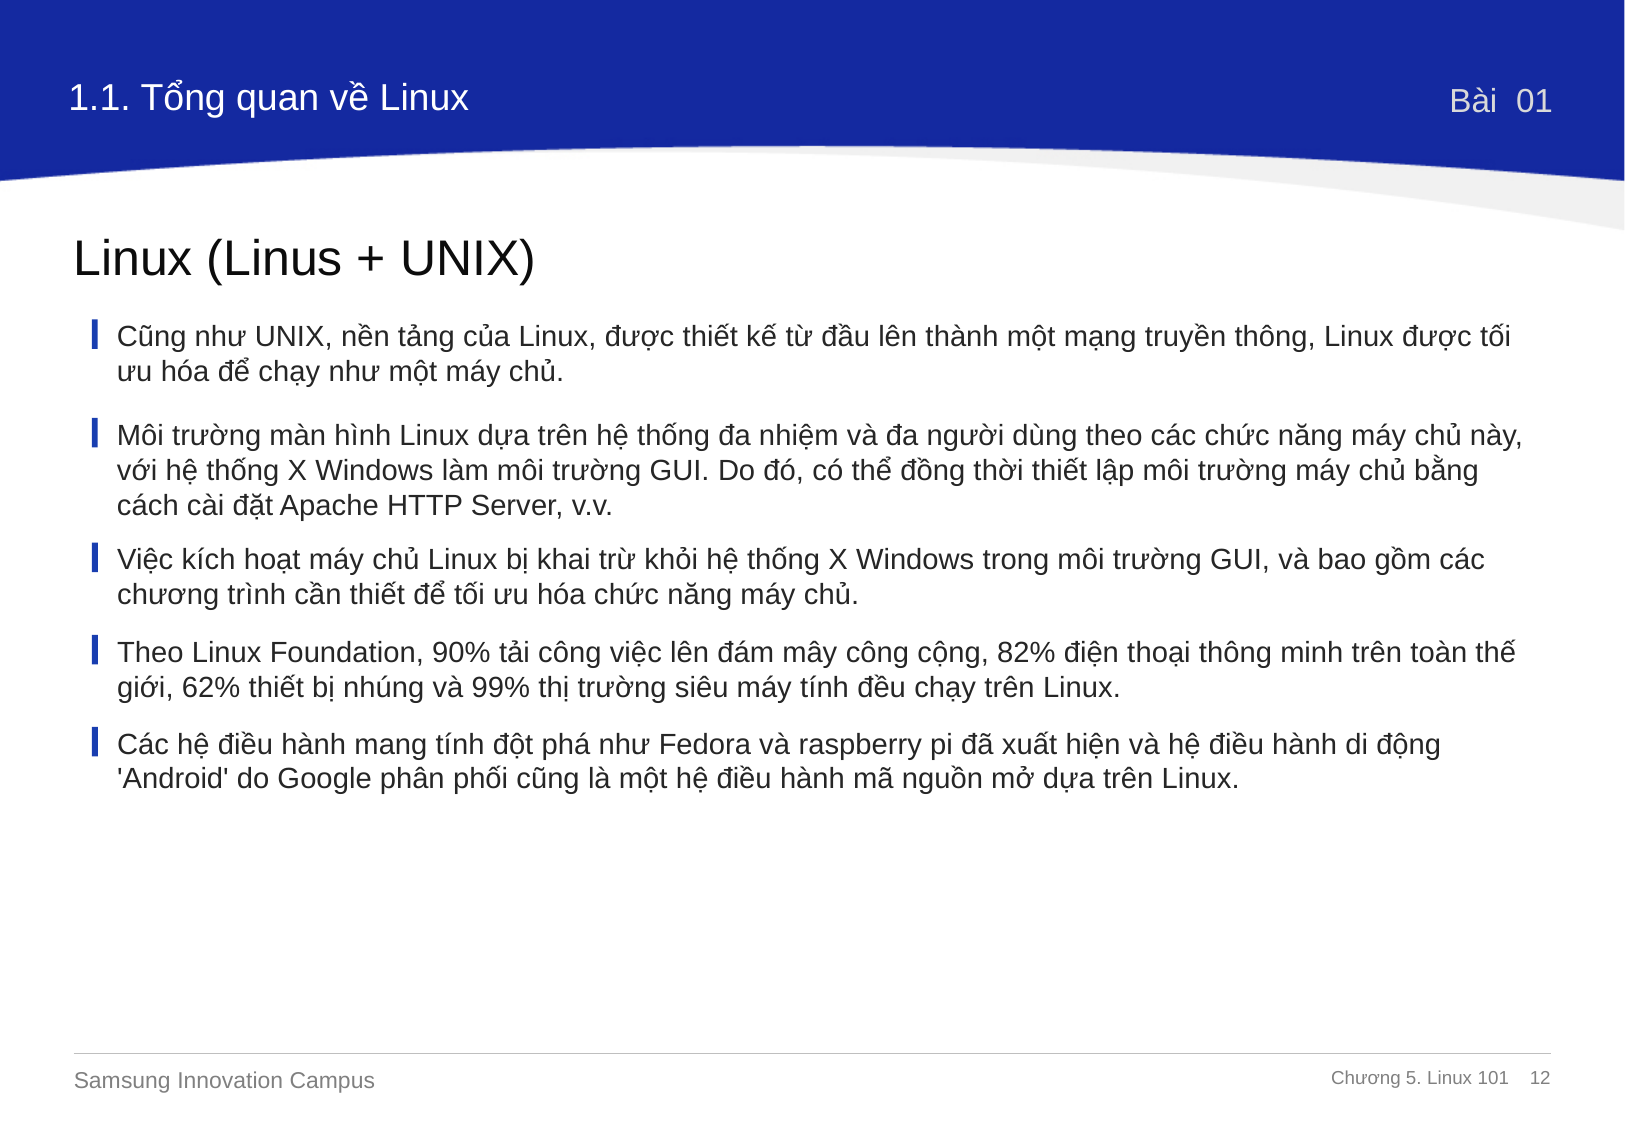

1.1. Tổng quan về Linux
Bài  01
Linux (Linus + UNIX)
Cũng như UNIX, nền tảng của Linux, được thiết kế từ đầu lên thành một mạng truyền thông, Linux được tối ưu hóa để chạy như một máy chủ.

Môi trường màn hình Linux dựa trên hệ thống đa nhiệm và đa người dùng theo các chức năng máy chủ này, với hệ thống X Windows làm môi trường GUI. Do đó, có thể đồng thời thiết lập môi trường máy chủ bằng cách cài đặt Apache HTTP Server, v.v.

Việc kích hoạt máy chủ Linux bị khai trừ khỏi hệ thống X Windows trong môi trường GUI, và bao gồm các chương trình cần thiết để tối ưu hóa chức năng máy chủ.

Theo Linux Foundation, 90% tải công việc lên đám mây công cộng, 82% điện thoại thông minh trên toàn thế giới, 62% thiết bị nhúng và 99% thị trường siêu máy tính đều chạy trên Linux.

Các hệ điều hành mang tính đột phá như Fedora và raspberry pi đã xuất hiện và hệ điều hành di động 'Android' do Google phân phối cũng là một hệ điều hành mã nguồn mở dựa trên Linux.